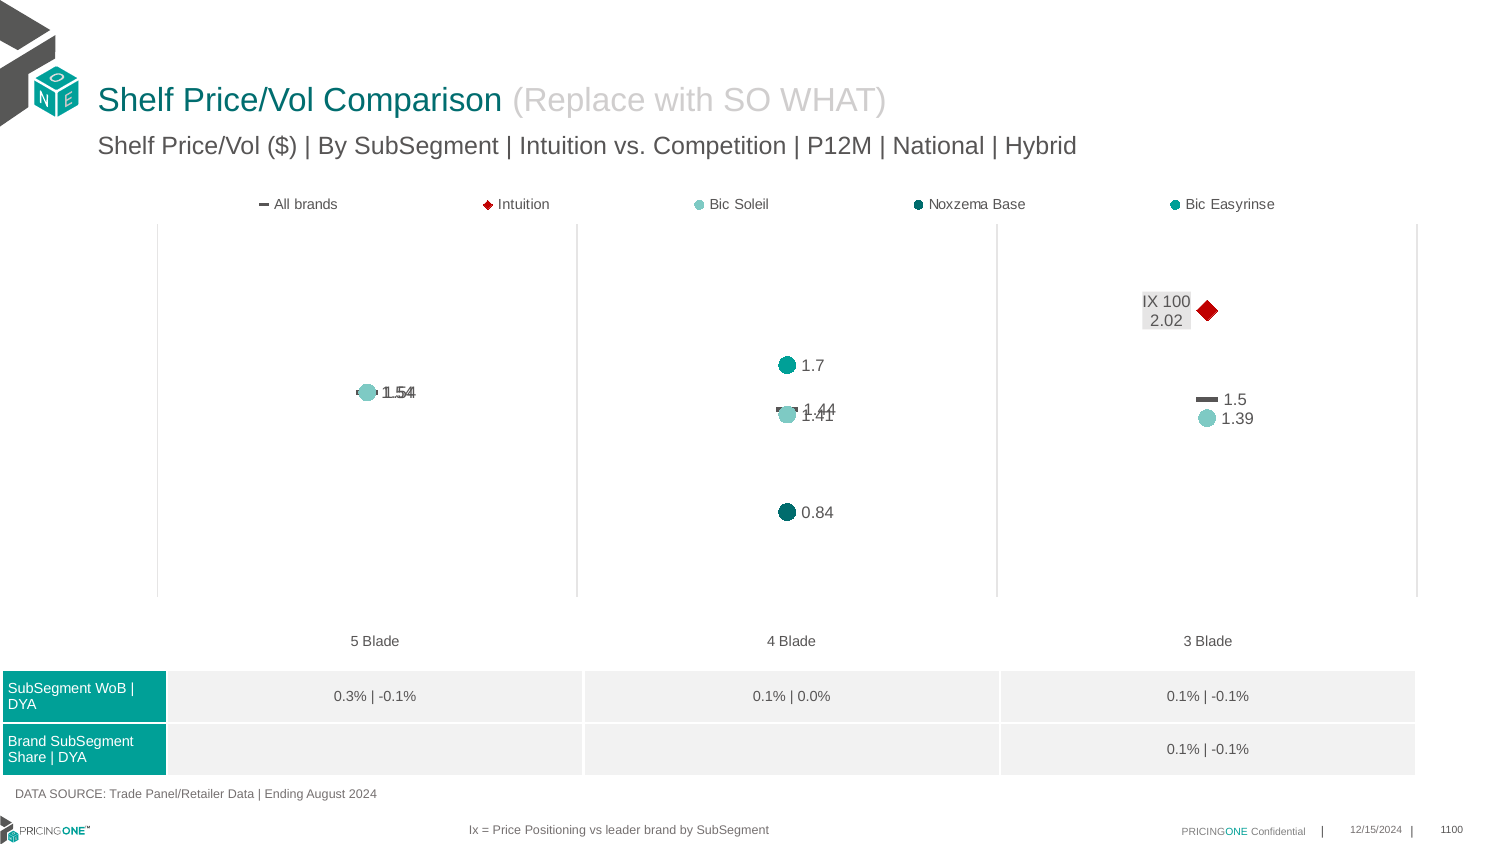

# Shelf Price/Vol Comparison (Replace with SO WHAT)
Shelf Price/Vol ($) | By SubSegment | Intuition vs. Competition | P12M | National | Hybrid

### Chart

| Category | All brands | Intuition | Bic Soleil | Noxzema Base | Bic Easyrinse |
|---|---|---|---|---|---|
| None | 1.54 | None | 1.54 | None | None |
| None | 1.44 | None | 1.41 | 0.84 | 1.7 |
| IX 100 | 1.5 | 2.02 | 1.39 | None | None |
|  | 5 Blade | 4 Blade | 3 Blade |
| --- | --- | --- | --- |
| SubSegment WoB | DYA | 0.3% | -0.1% | 0.1% | 0.0% | 0.1% | -0.1% |
| Brand SubSegment Share | DYA |  |  | 0.1% | -0.1% |
DATA SOURCE: Trade Panel/Retailer Data | Ending August 2024
Ix = Price Positioning vs leader brand by SubSegment
12/15/2024
1100